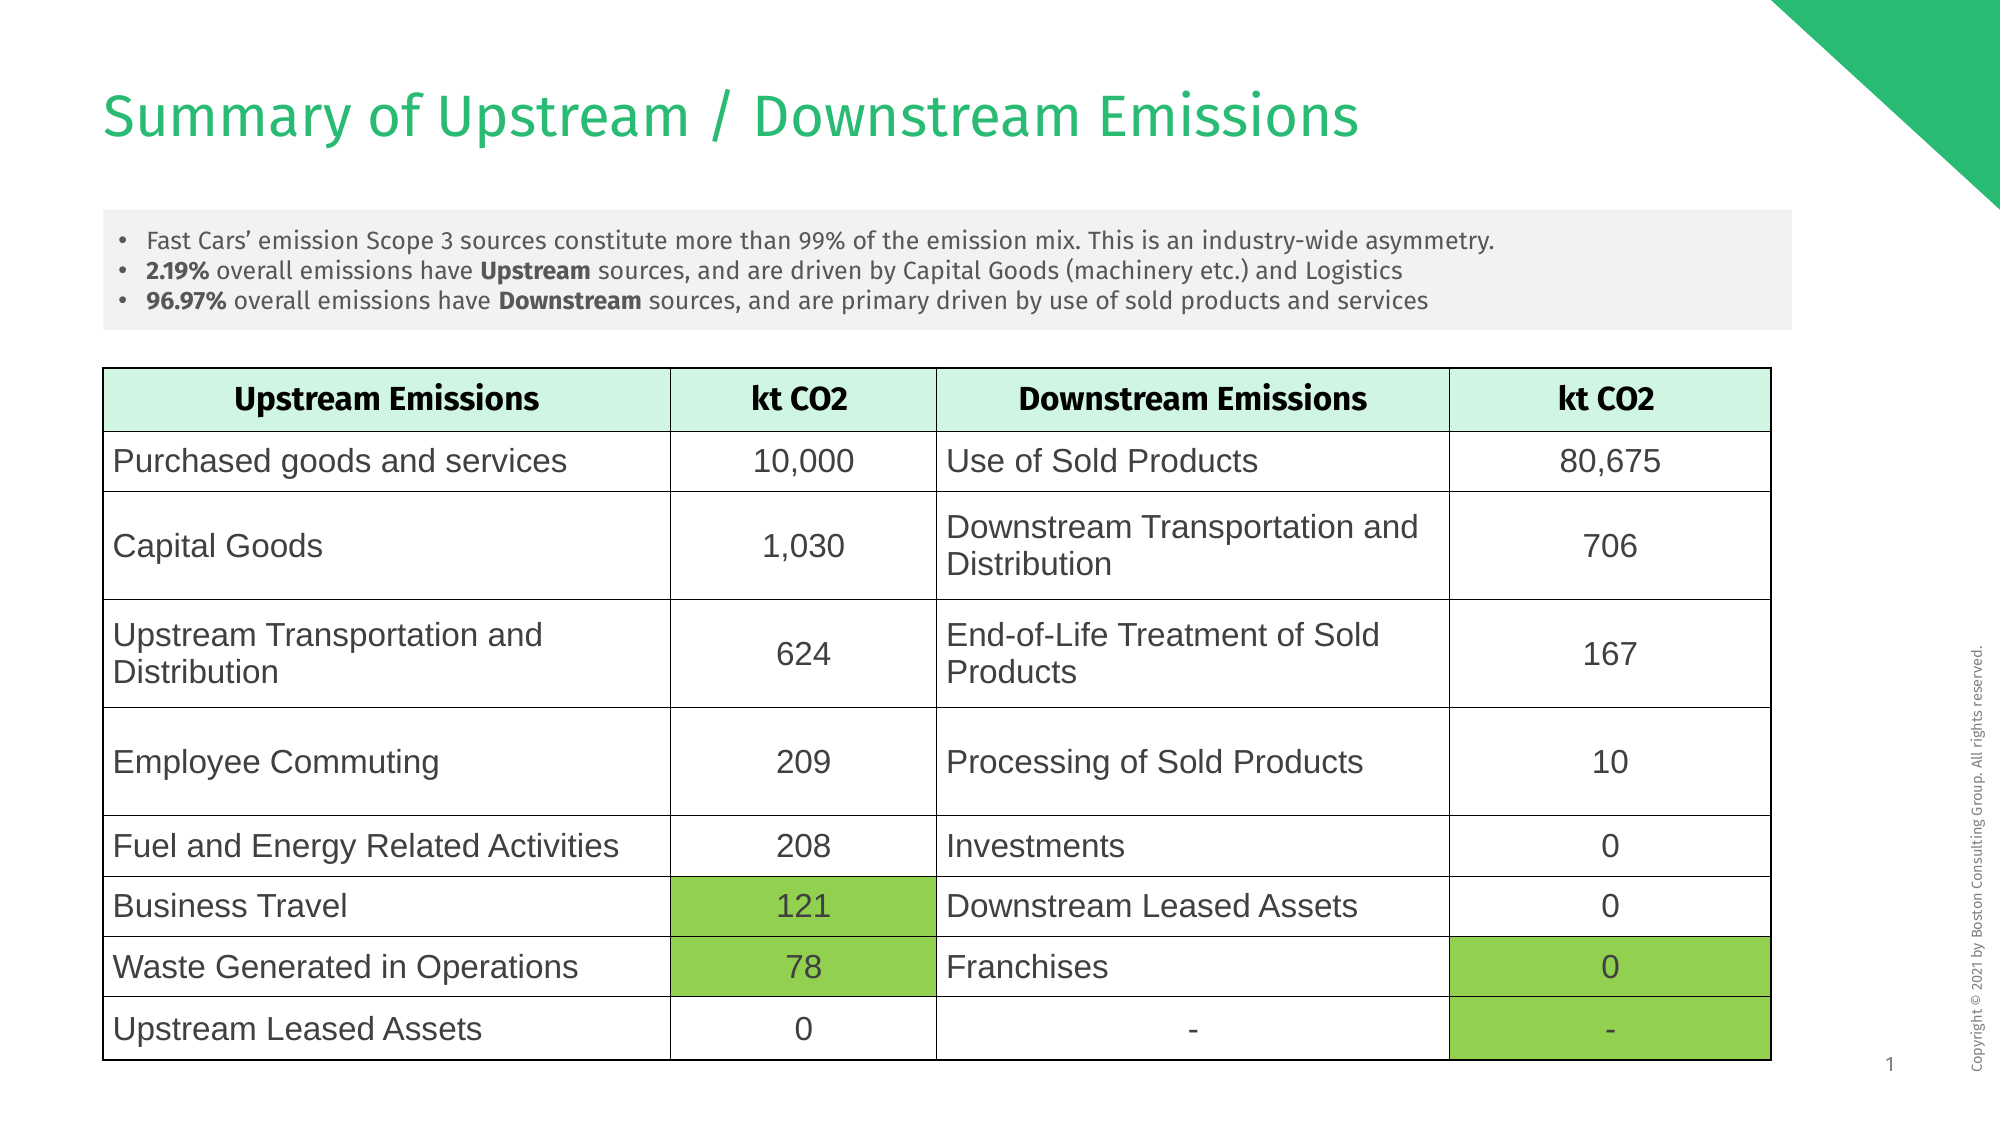

# Summary of Upstream / Downstream Emissions
Fast Cars’ emission Scope 3 sources constitute more than 99% of the emission mix. This is an industry-wide asymmetry.
2.19% overall emissions have Upstream sources, and are driven by Capital Goods (machinery etc.) and Logistics
96.97% overall emissions have Downstream sources, and are primary driven by use of sold products and services

| Upstream Emissions | kt CO2 | Downstream Emissions | kt CO2 |
| --- | --- | --- | --- |
| Purchased goods and services | 10,000 | Use of Sold Products | 80,675 |
| Capital Goods | 1,030 | Downstream Transportation and Distribution | 706 |
| Upstream Transportation and Distribution | 624 | End-of-Life Treatment of Sold Products | 167 |
| Employee Commuting | 209 | Processing of Sold Products | 10 |
| Fuel and Energy Related Activities | 208 | Investments | 0 |
| Business Travel | 121 | Downstream Leased Assets | 0 |
| Waste Generated in Operations | 78 | Franchises | 0 |
| Upstream Leased Assets | 0 | - | - |